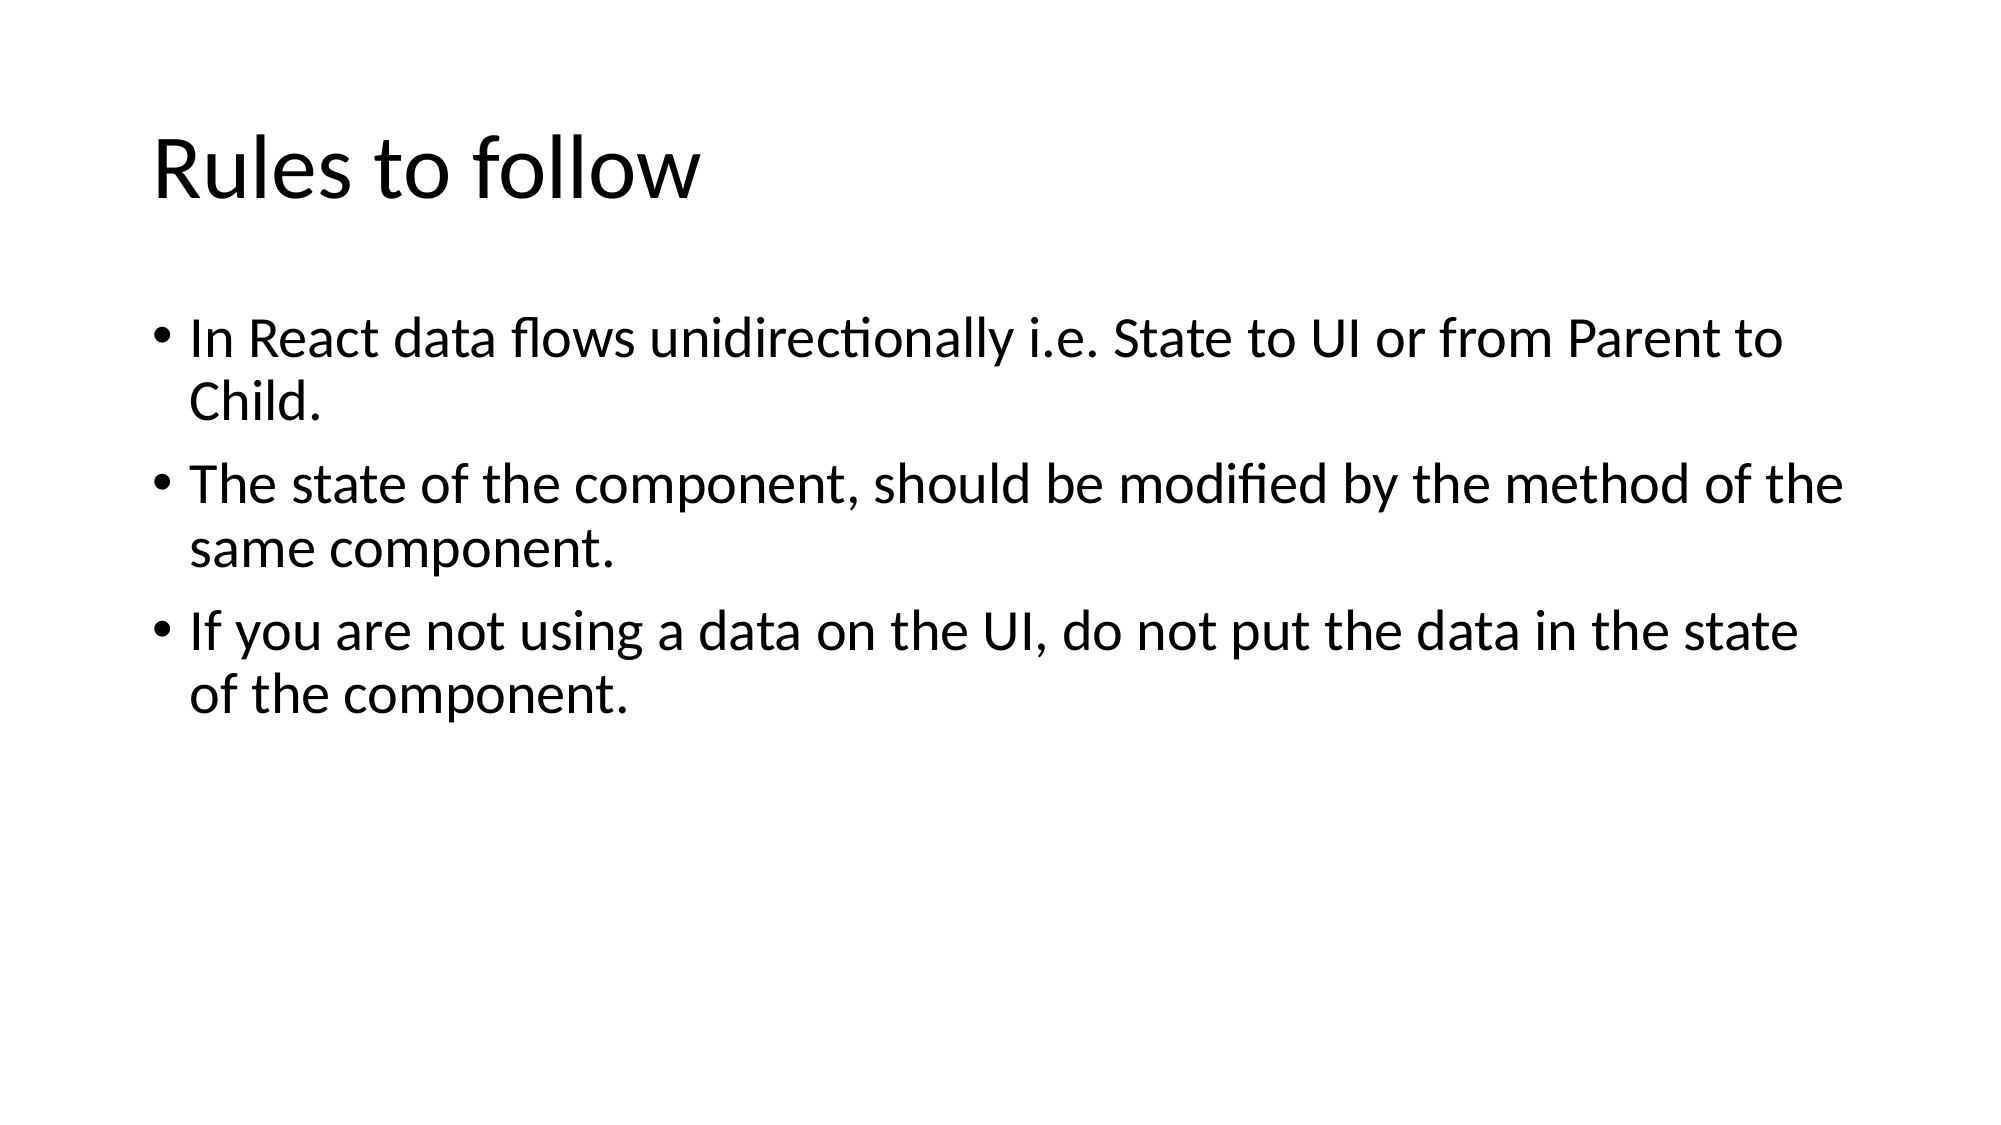

# Rules to follow
In React data flows unidirectionally i.e. State to UI or from Parent to Child.
The state of the component, should be modified by the method of the same component.
If you are not using a data on the UI, do not put the data in the state of the component.